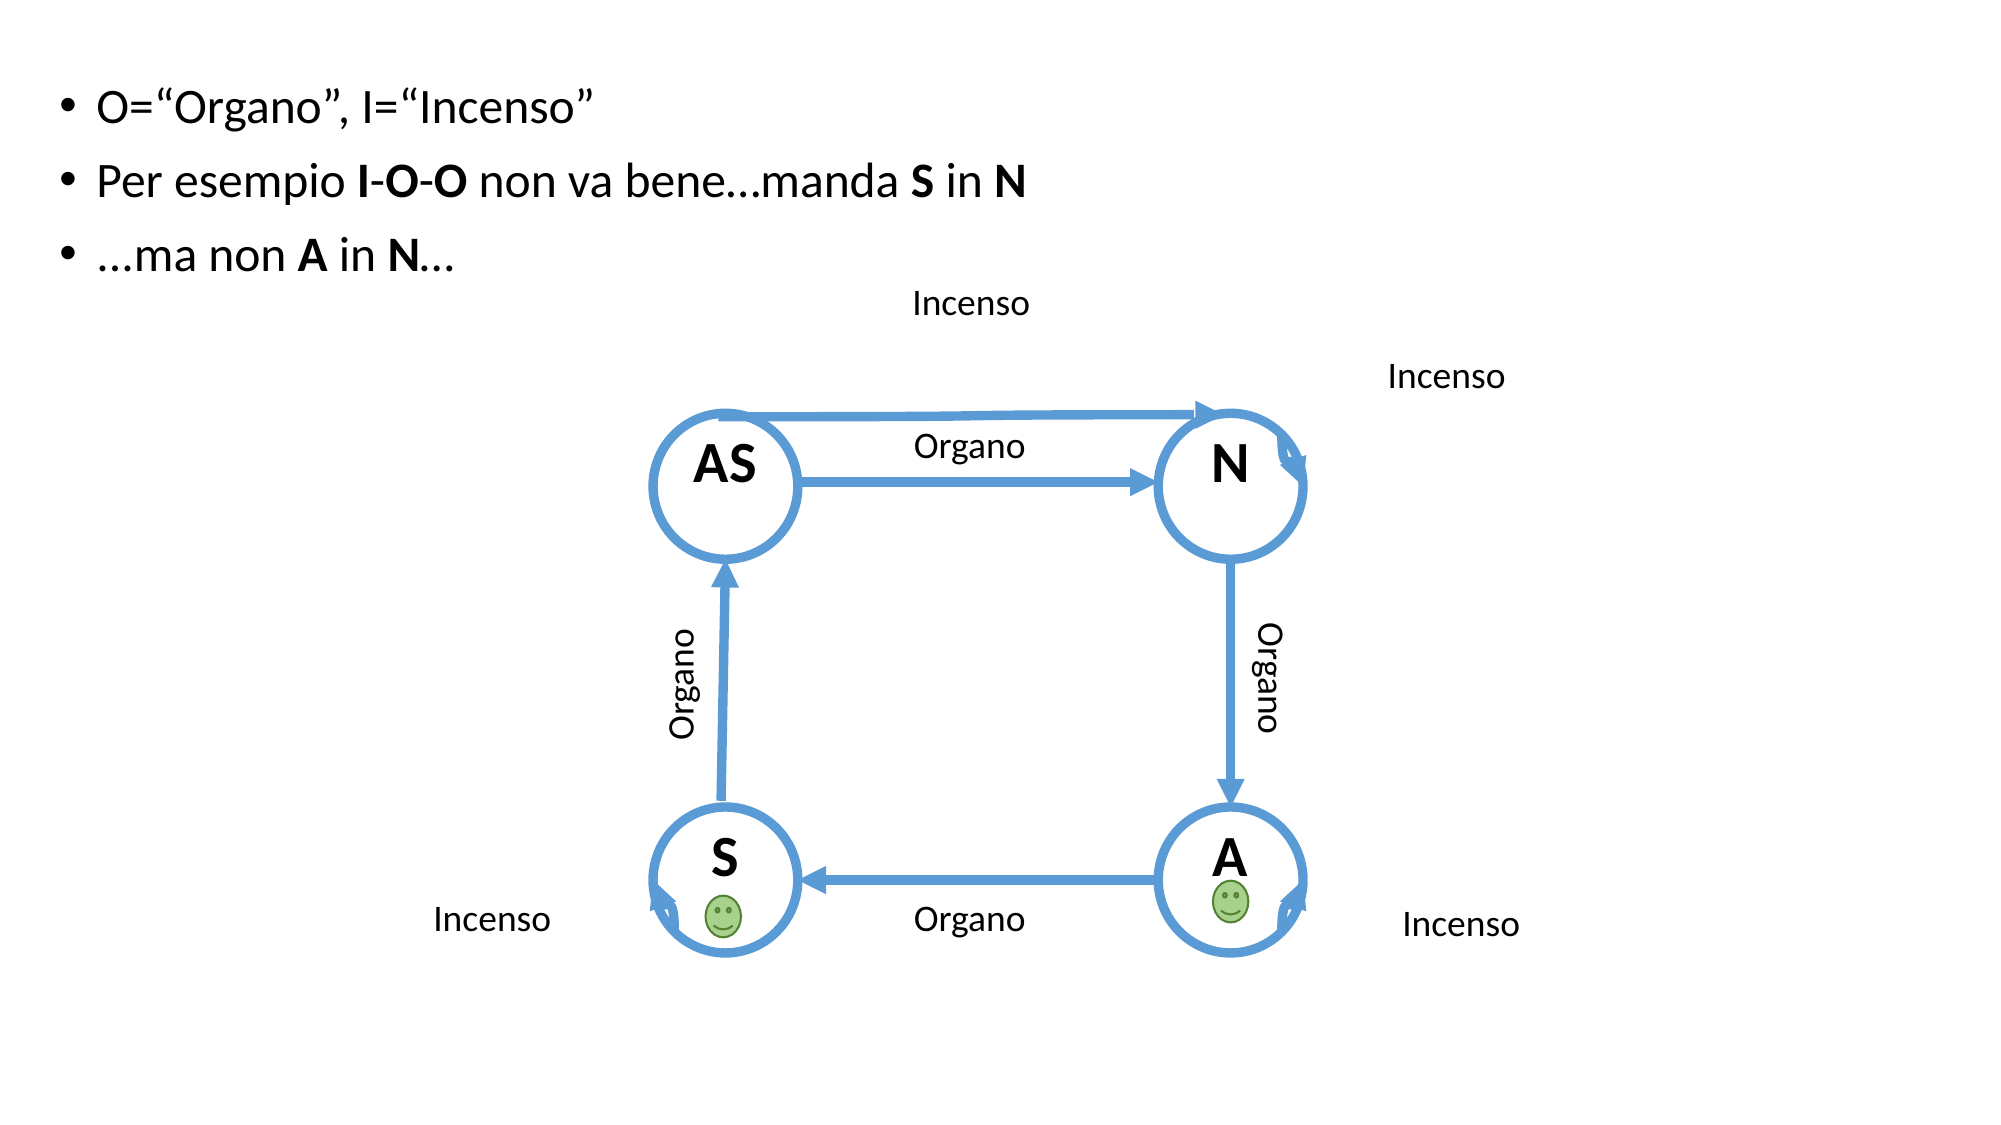

O=“Organo”, I=“Incenso”
Per esempio I-O-O non va bene…manda S in N
...ma non A in N…

Incenso
Incenso
AS

Organo
N

Organo
Organo
S

A

Incenso
Organo
Incenso